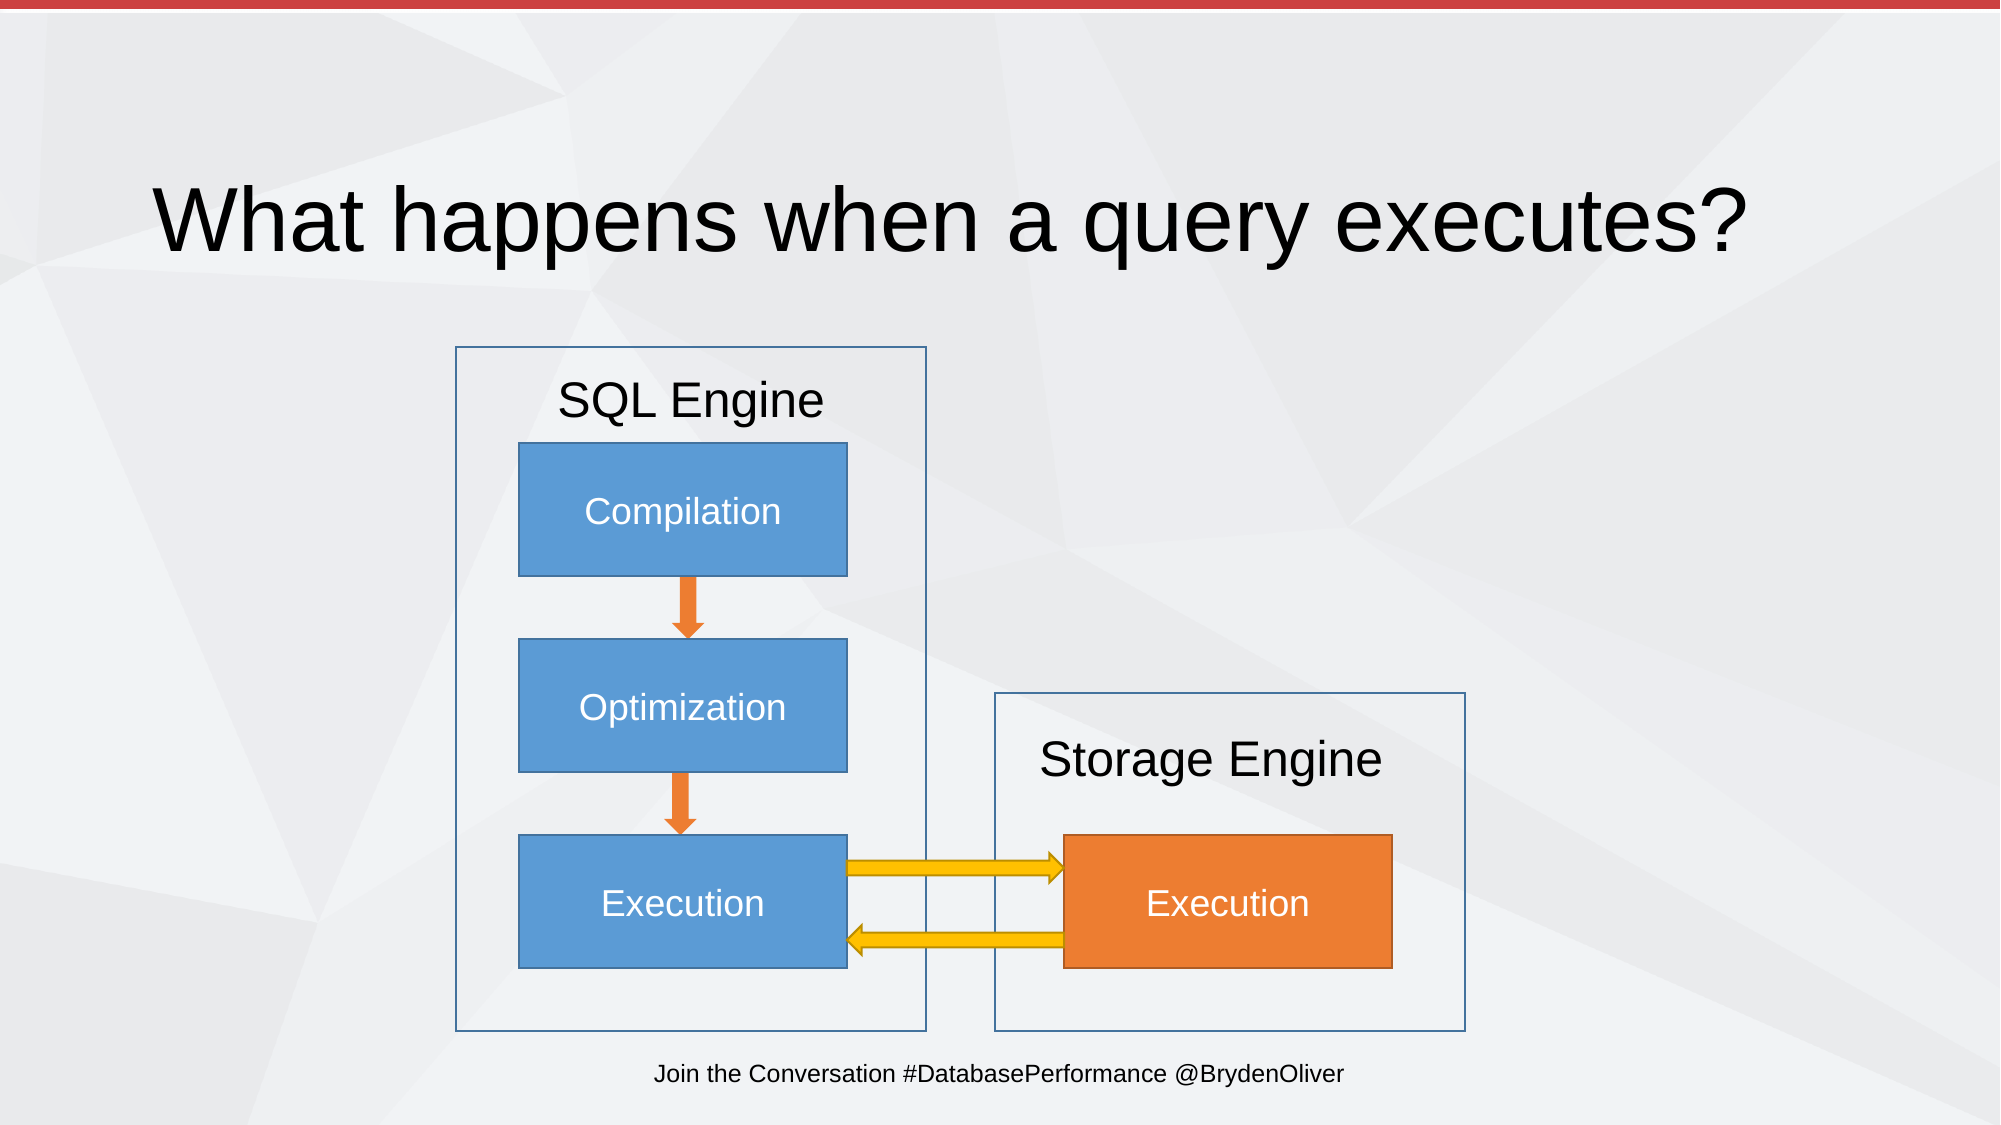

# What happens when a query executes?

SQL Engine
Compilation
Optimization
Execution

Storage Engine
Execution

Join the Conversation #DatabasePerformance @BrydenOliver